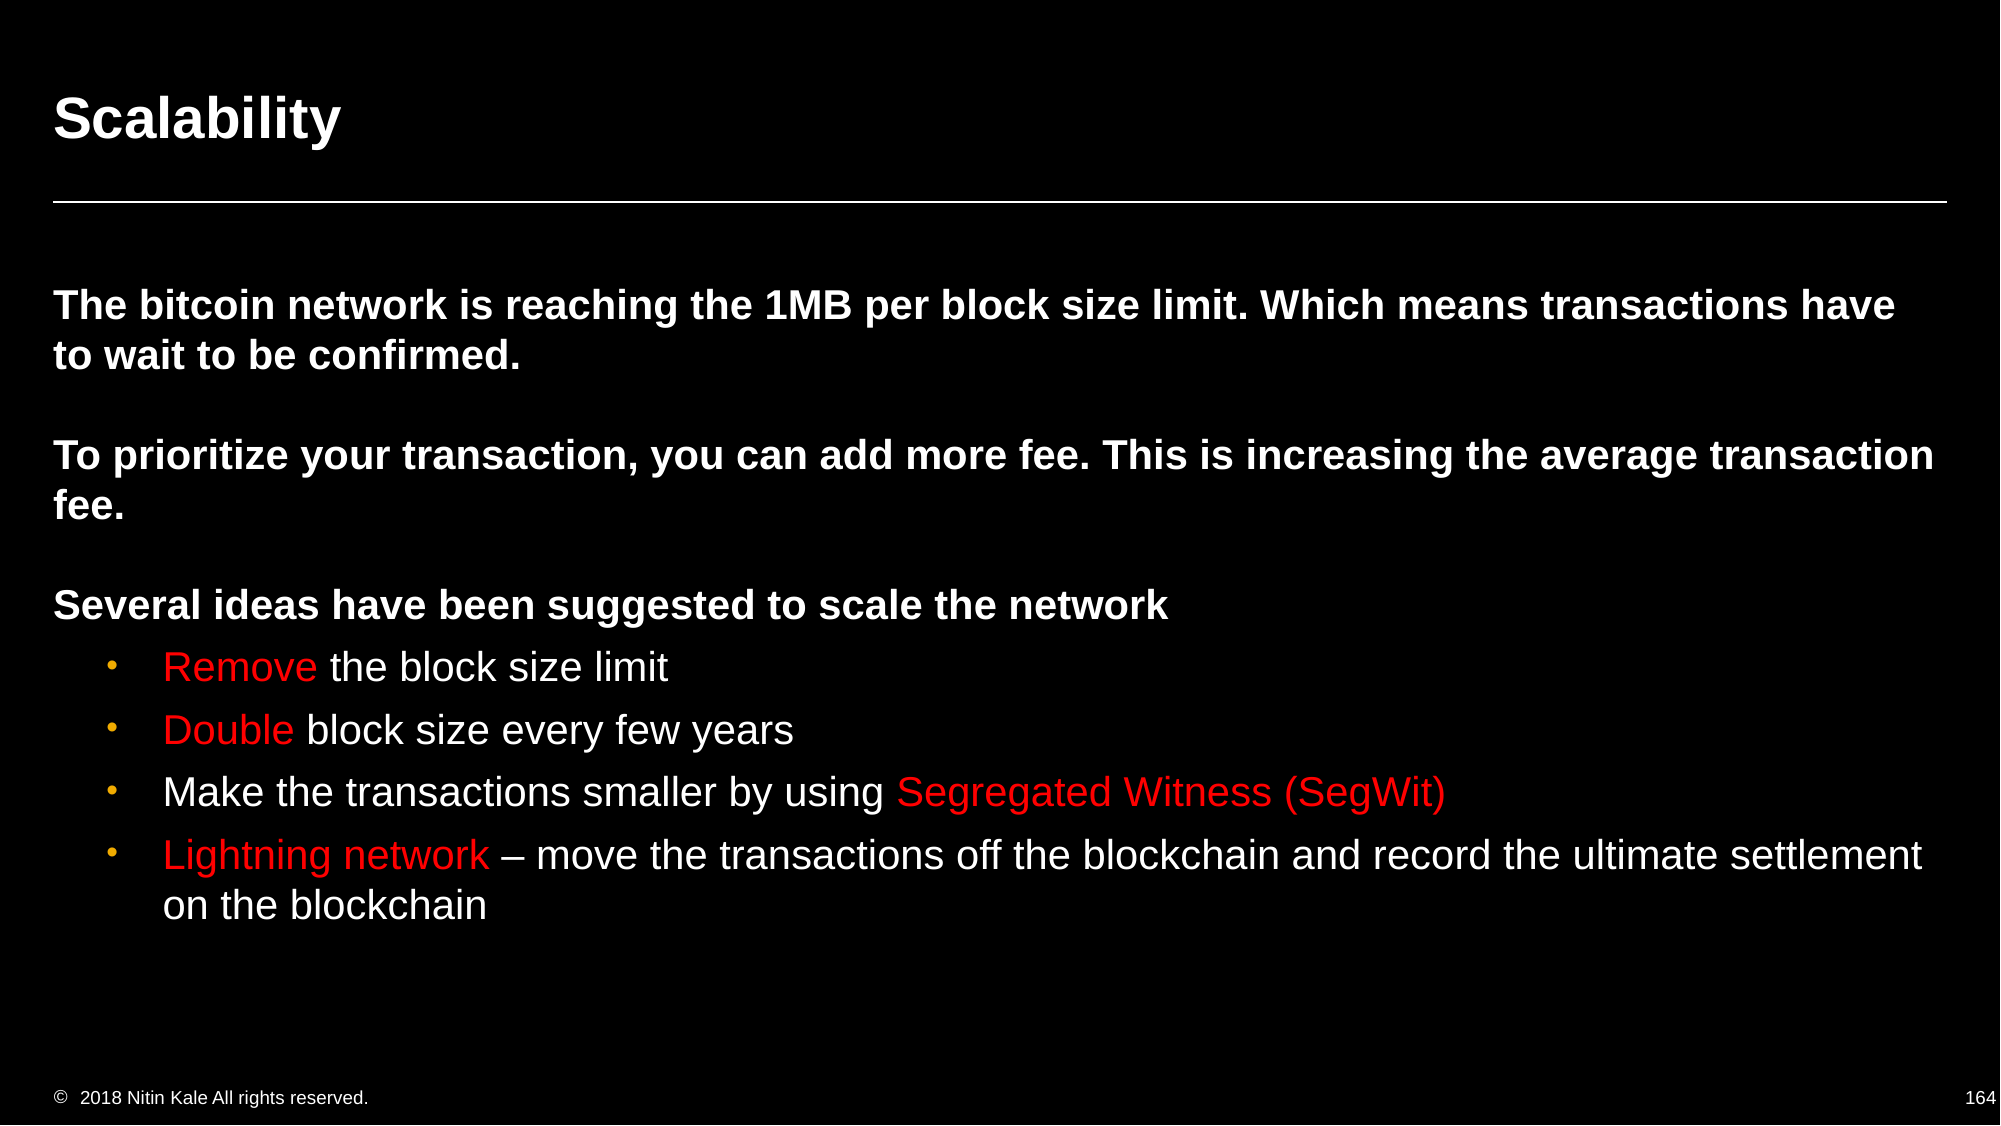

# Scalability
The bitcoin network is reaching the 1MB per block size limit. Which means transactions have to wait to be confirmed.
To prioritize your transaction, you can add more fee. This is increasing the average transaction fee.
Several ideas have been suggested to scale the network
Remove the block size limit
Double block size every few years
Make the transactions smaller by using Segregated Witness (SegWit)
Lightning network – move the transactions off the blockchain and record the ultimate settlement on the blockchain